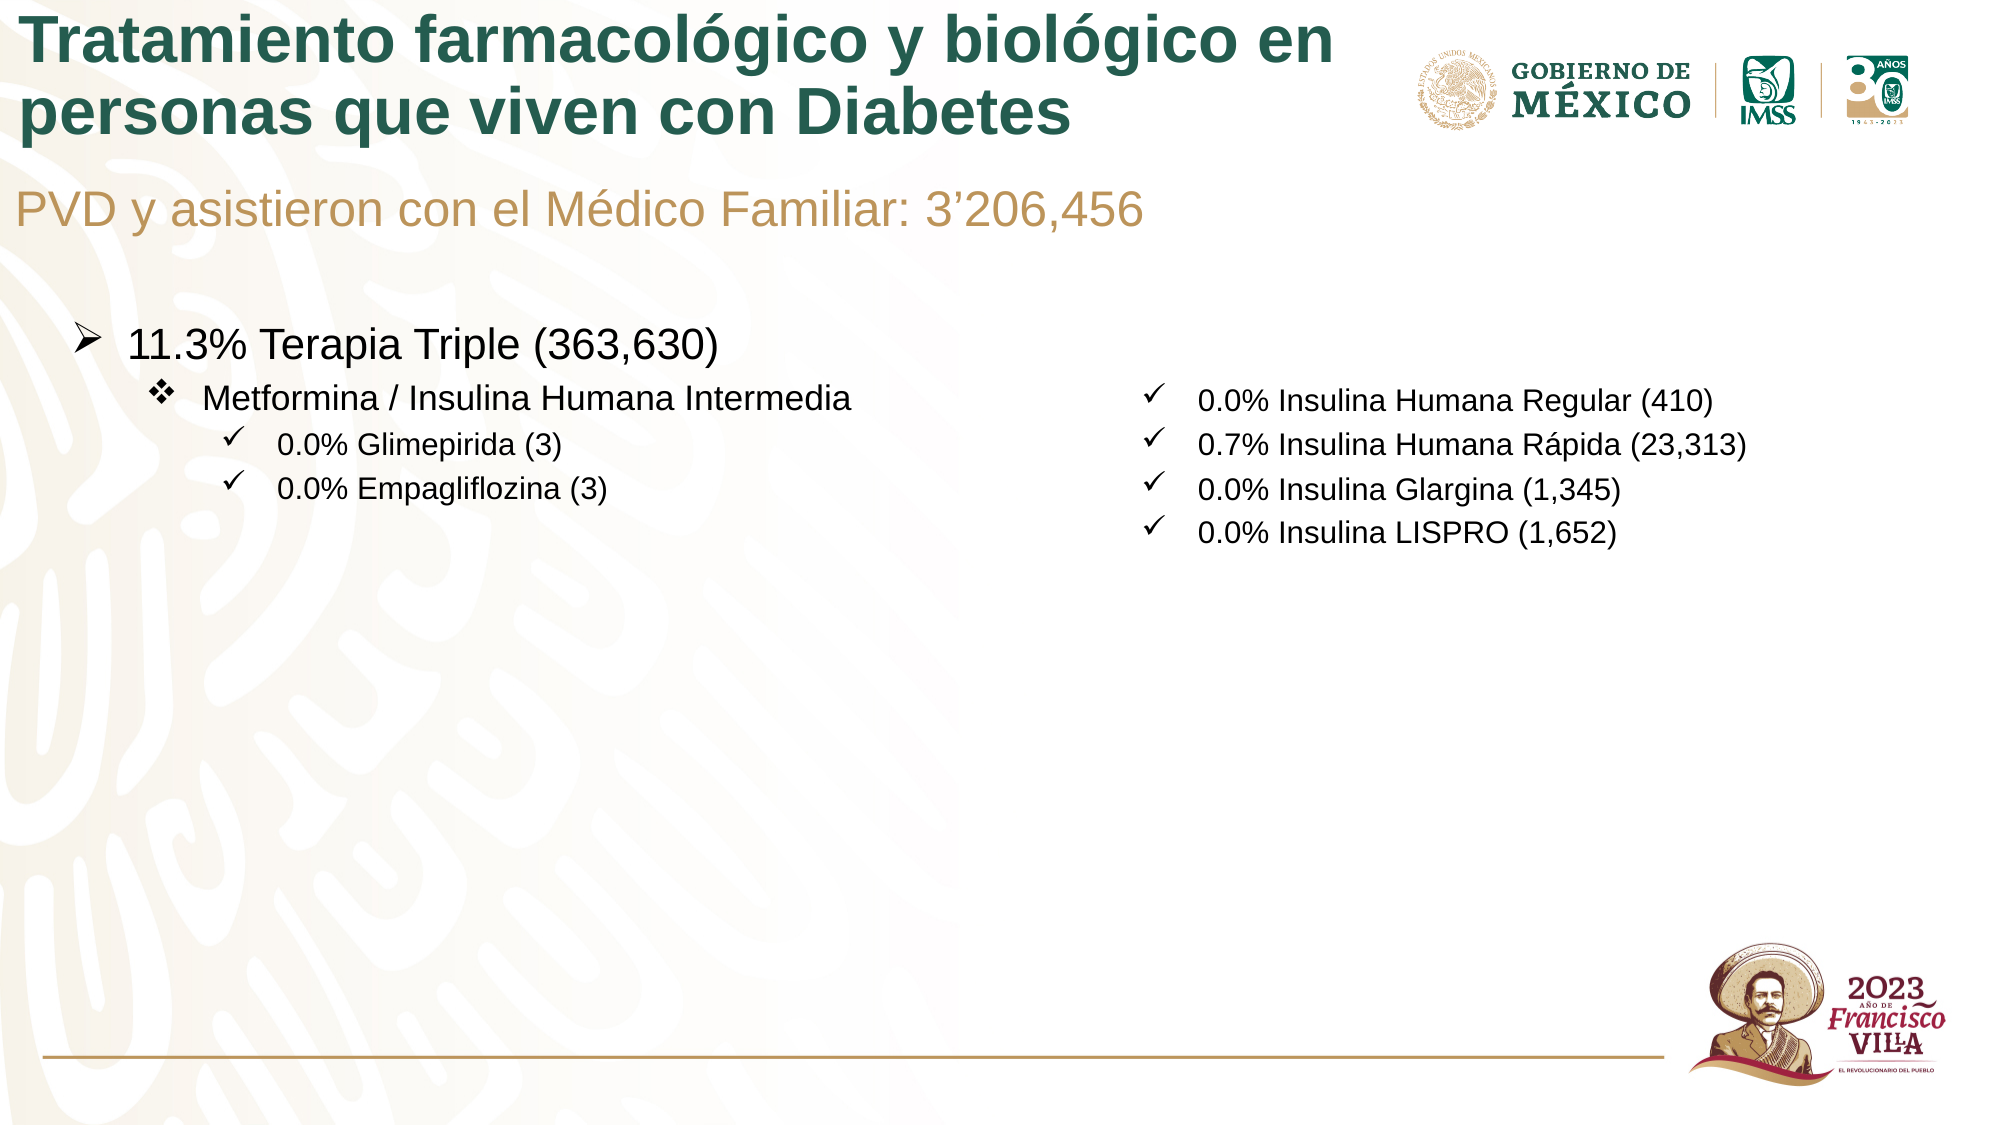

# Tratamiento farmacológico y biológico en personas que viven con Diabetes
PVD y asistieron con el Médico Familiar: 3’206,456

11.3% Terapia Triple (363,630)
Metformina / Insulina Humana Intermedia
0.0% Glimepirida (3)
0.0% Empagliflozina (3)

0.0% Insulina Humana Regular (410)
0.7% Insulina Humana Rápida (23,313)
0.0% Insulina Glargina (1,345)
0.0% Insulina LISPRO (1,652)